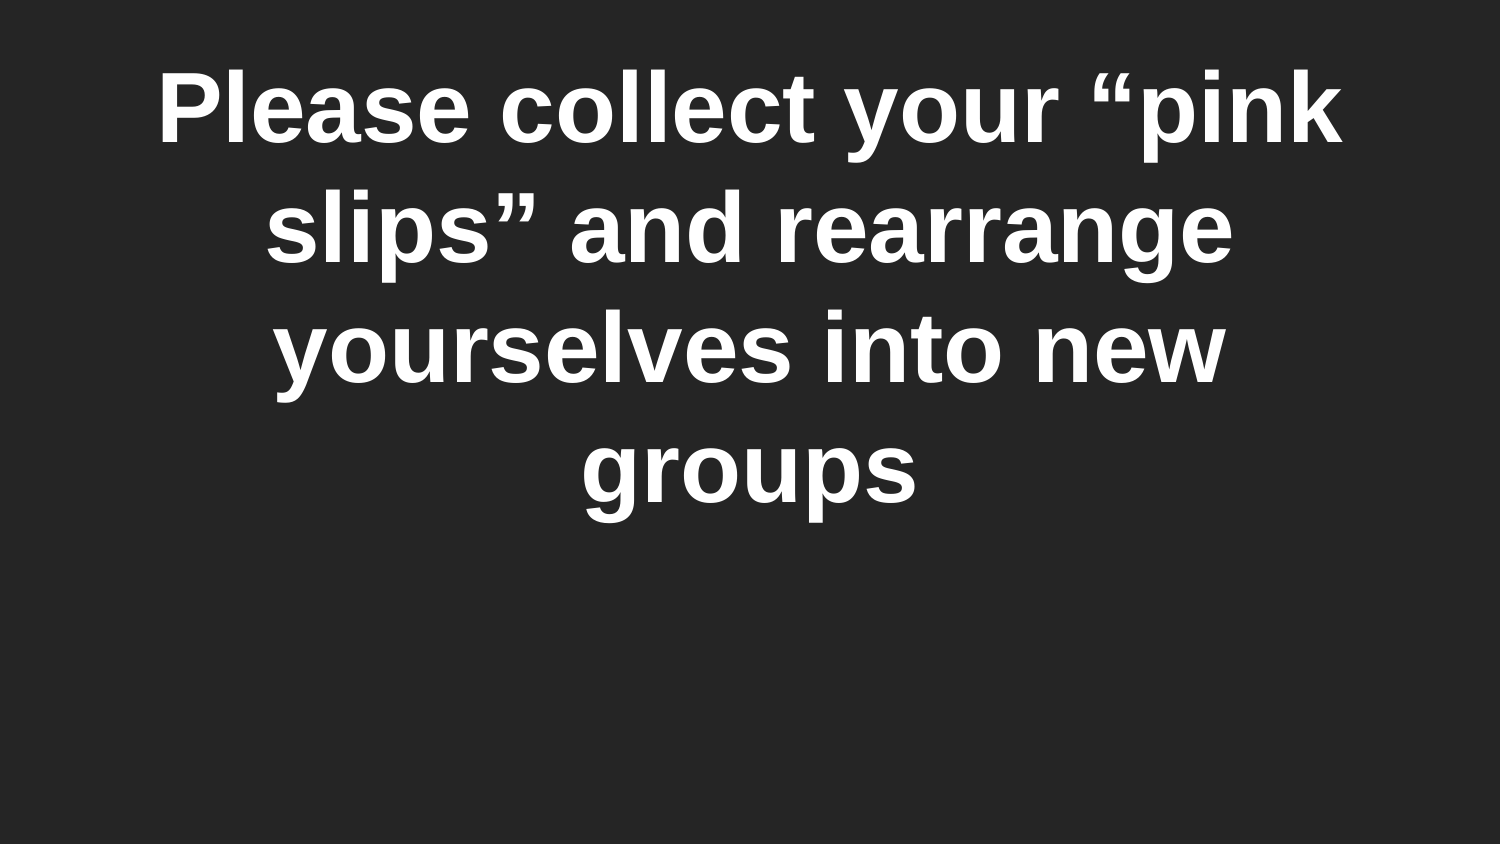

# Please collect your “pink slips” and rearrange yourselves into new groups